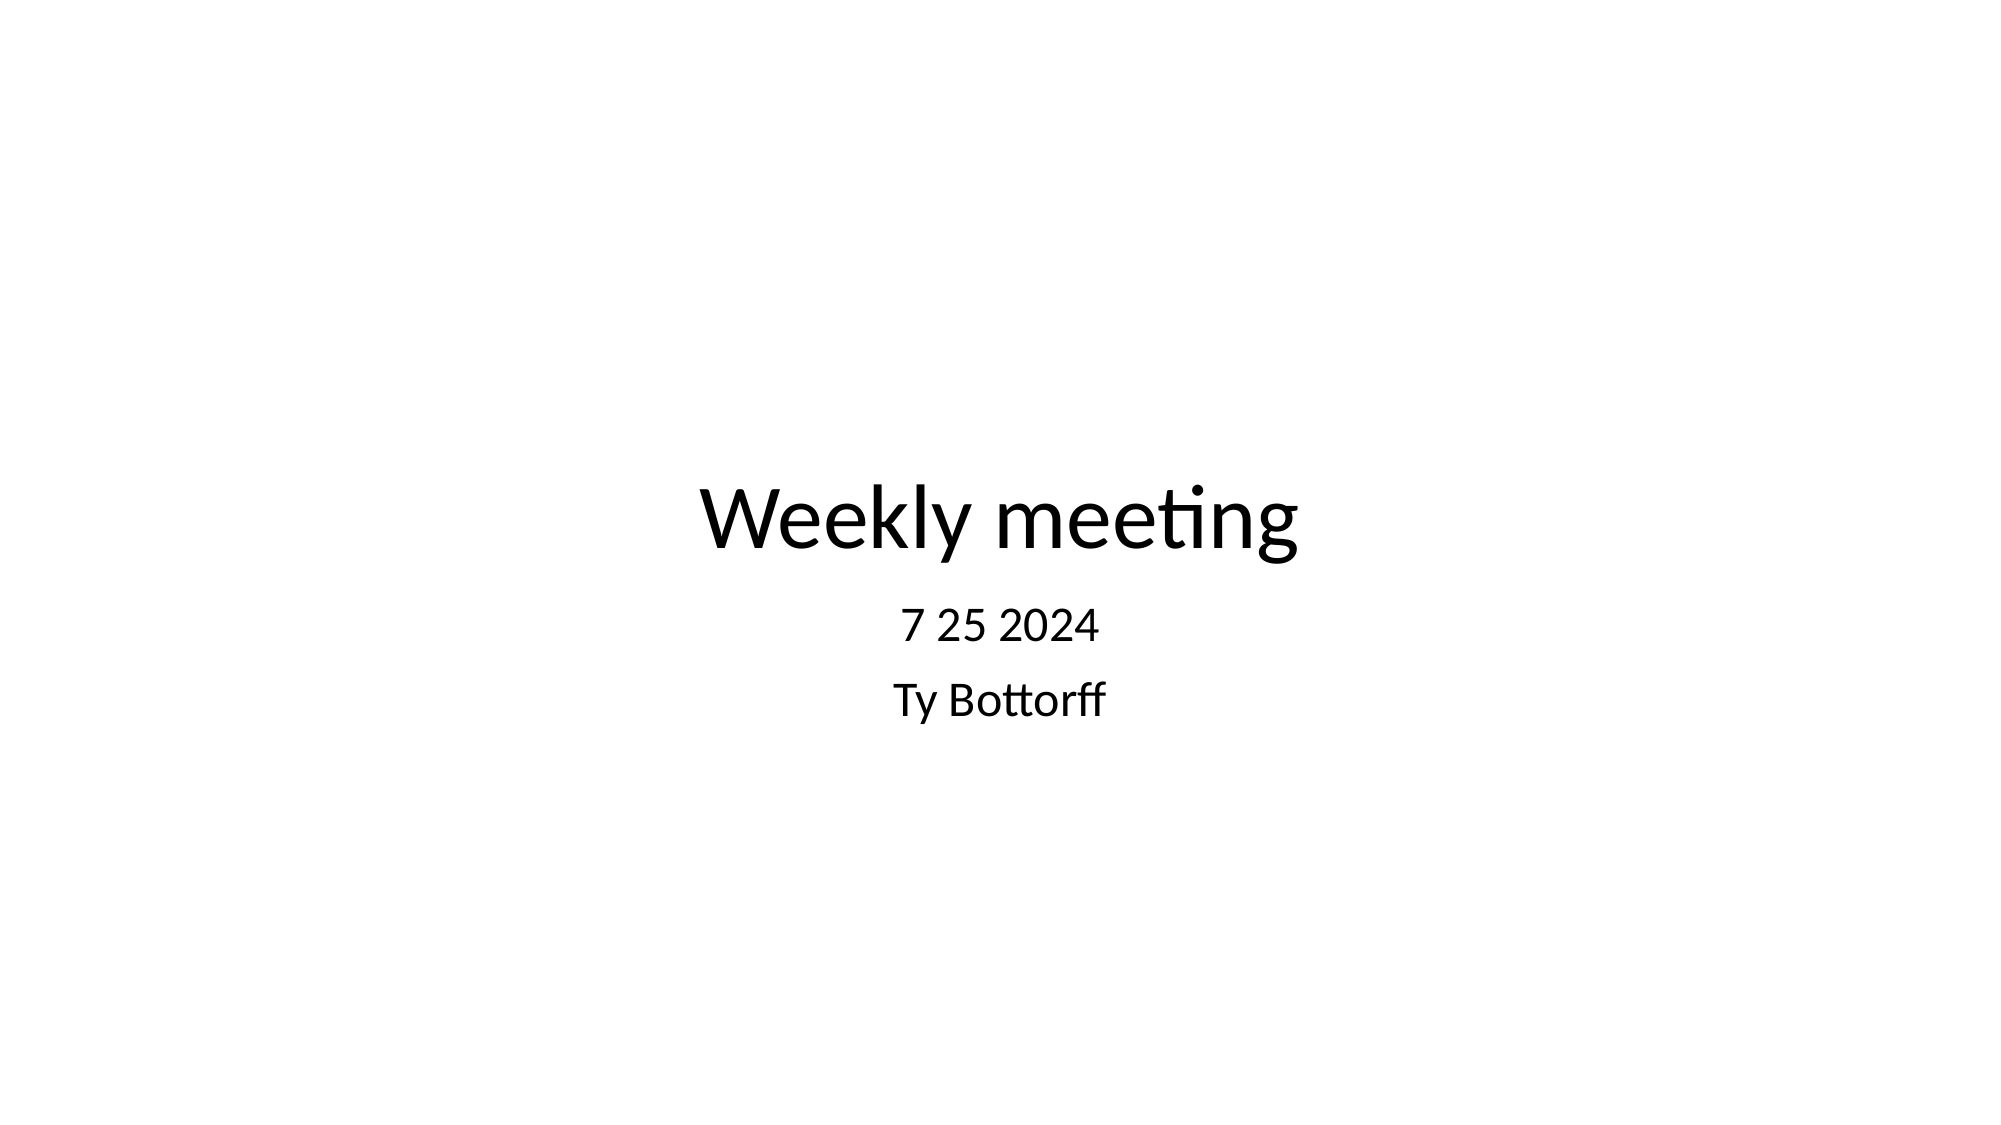

# Weekly meeting
7 25 2024
Ty Bottorff